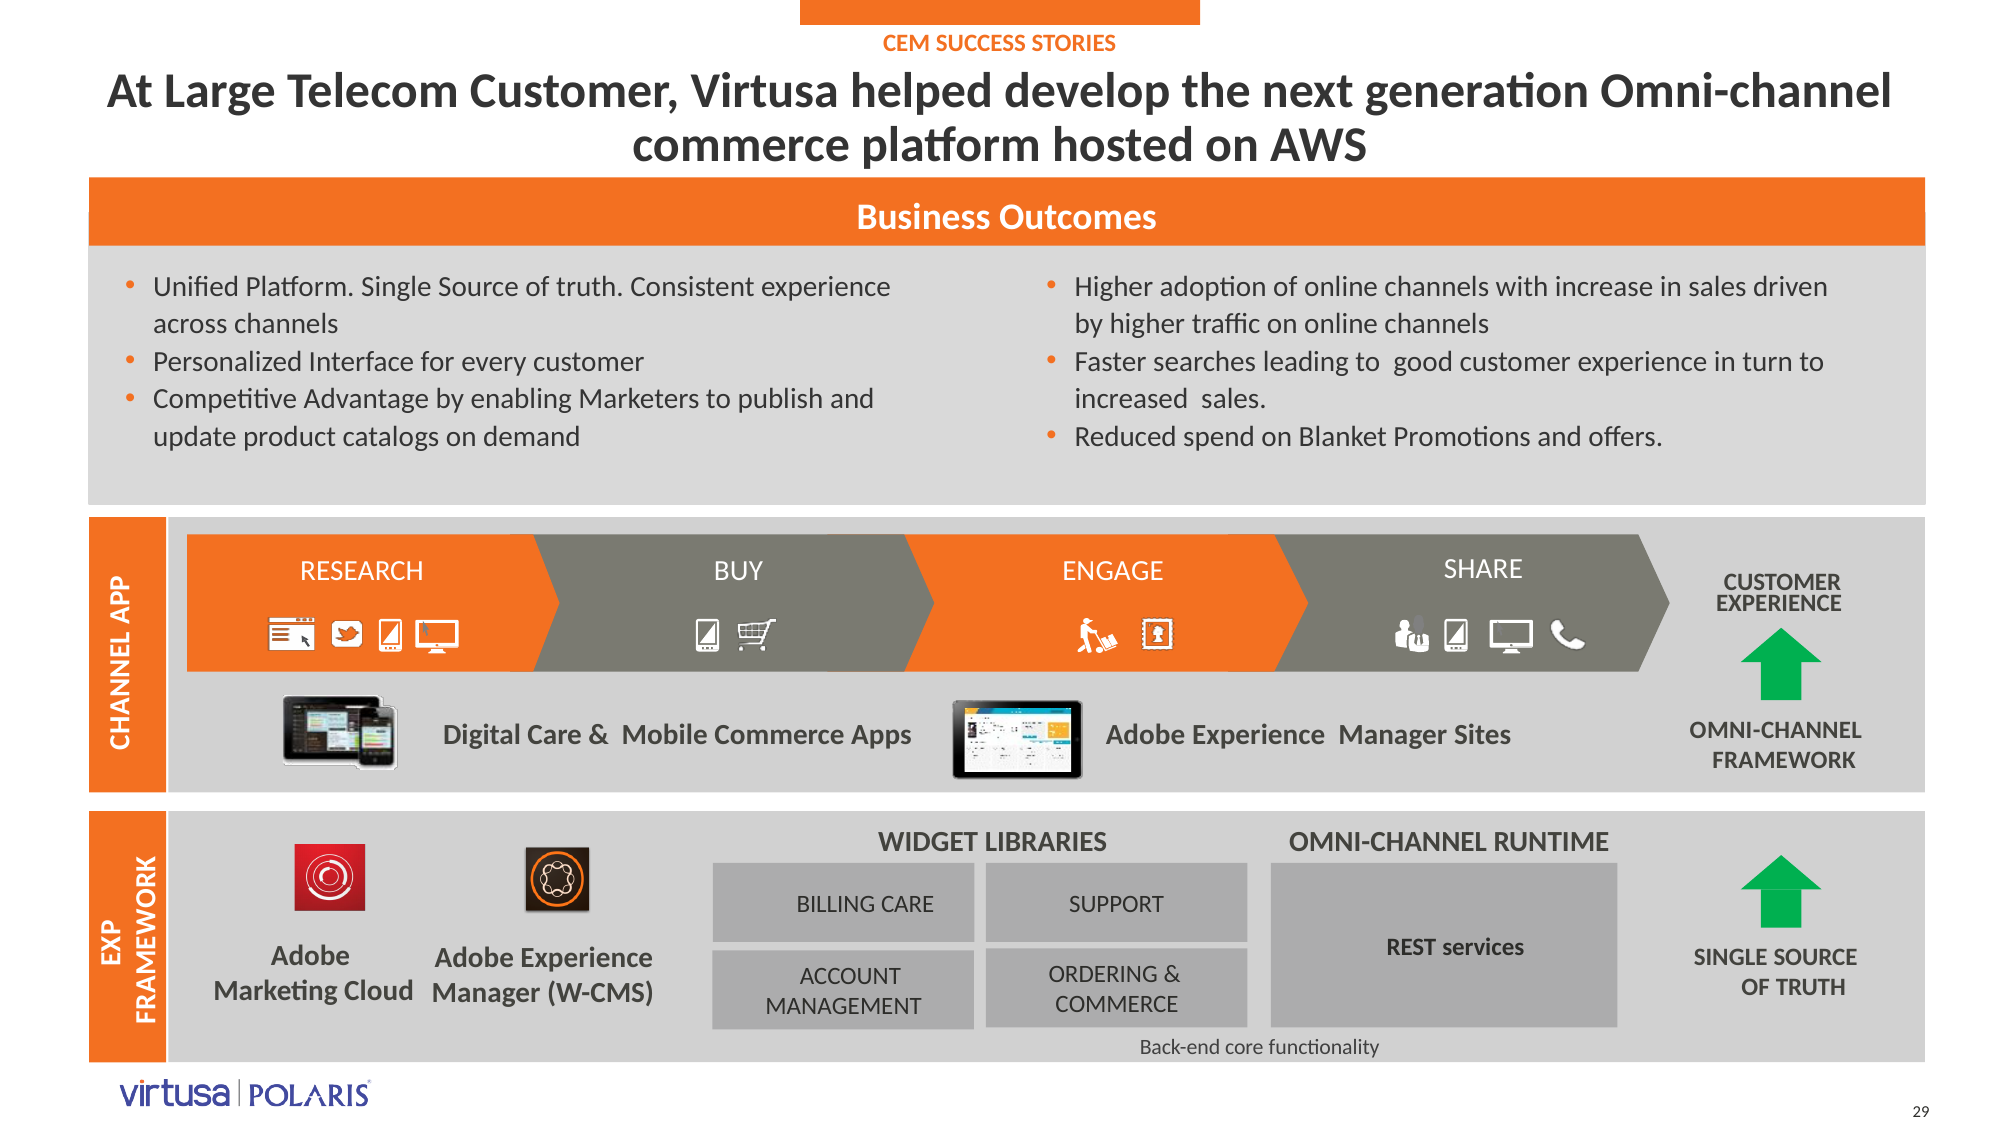

CEM Success Stories
# At Large Telecom Customer, Virtusa helped develop the next generation Omni-channel commerce platform hosted on AWS
Business Outcomes

Unified Platform. Single Source of truth. Consistent experience across channels
Personalized Interface for every customer
Competitive Advantage by enabling Marketers to publish and update product catalogs on demand

Higher adoption of online channels with increase in sales driven by higher traffic on online channels
Faster searches leading to  good customer experience in turn to increased  sales.
Reduced spend on Blanket Promotions and offers.

SHARE
CHANNEL APP
RESEARCH
BUY
ENGAGE
CUSTOMER
EXPERIENCE

OMNI-CHANNEL  FRAMEWORK
Digital Care &  Mobile Commerce Apps
Adobe Experience  Manager Sites

WIDGET LIBRARIES
OMNI-CHANNEL RUNTIME
EXP  FRAMEWORK

BILLING CARE
SUPPORT
REST services
Adobe  Marketing Cloud
Adobe Experience
Manager (W-CMS)
SINGLE SOURCE  OF TRUTH
ORDERING &  COMMERCE
ACCOUNT  MANAGEMENT
Back-end core functionality